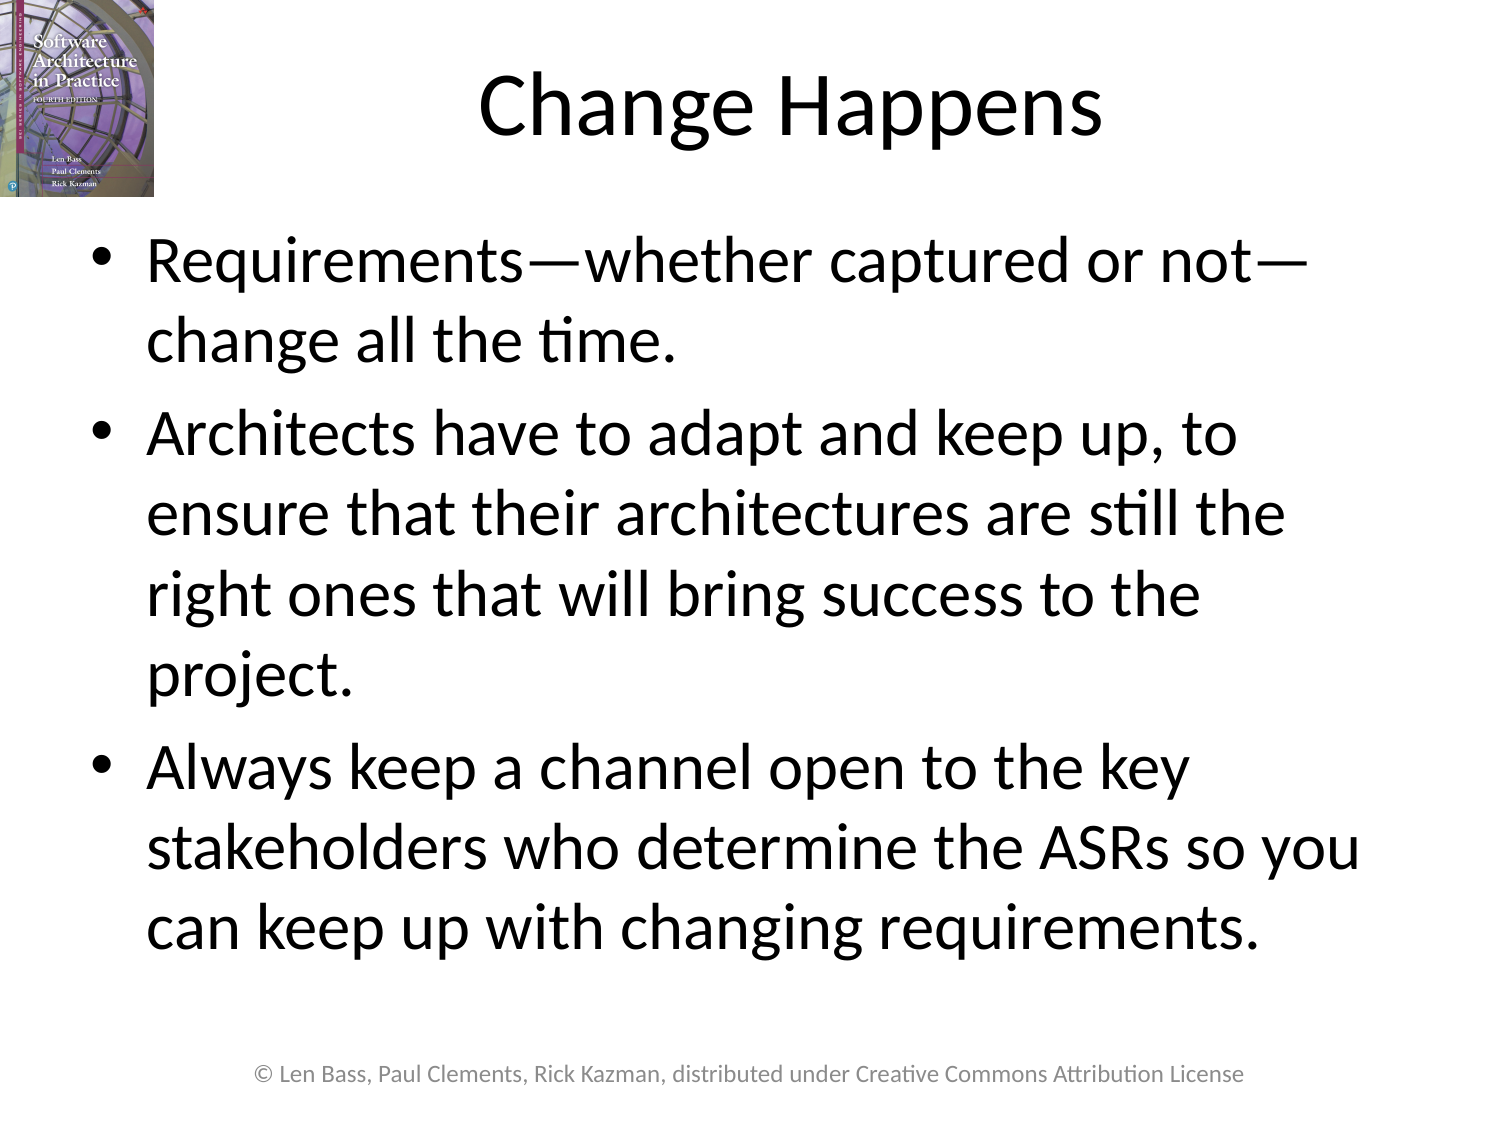

# Change Happens
Requirements—whether captured or not—change all the time.
Architects have to adapt and keep up, to ensure that their architectures are still the right ones that will bring success to the project.
Always keep a channel open to the key stakeholders who determine the ASRs so you can keep up with changing requirements.
© Len Bass, Paul Clements, Rick Kazman, distributed under Creative Commons Attribution License